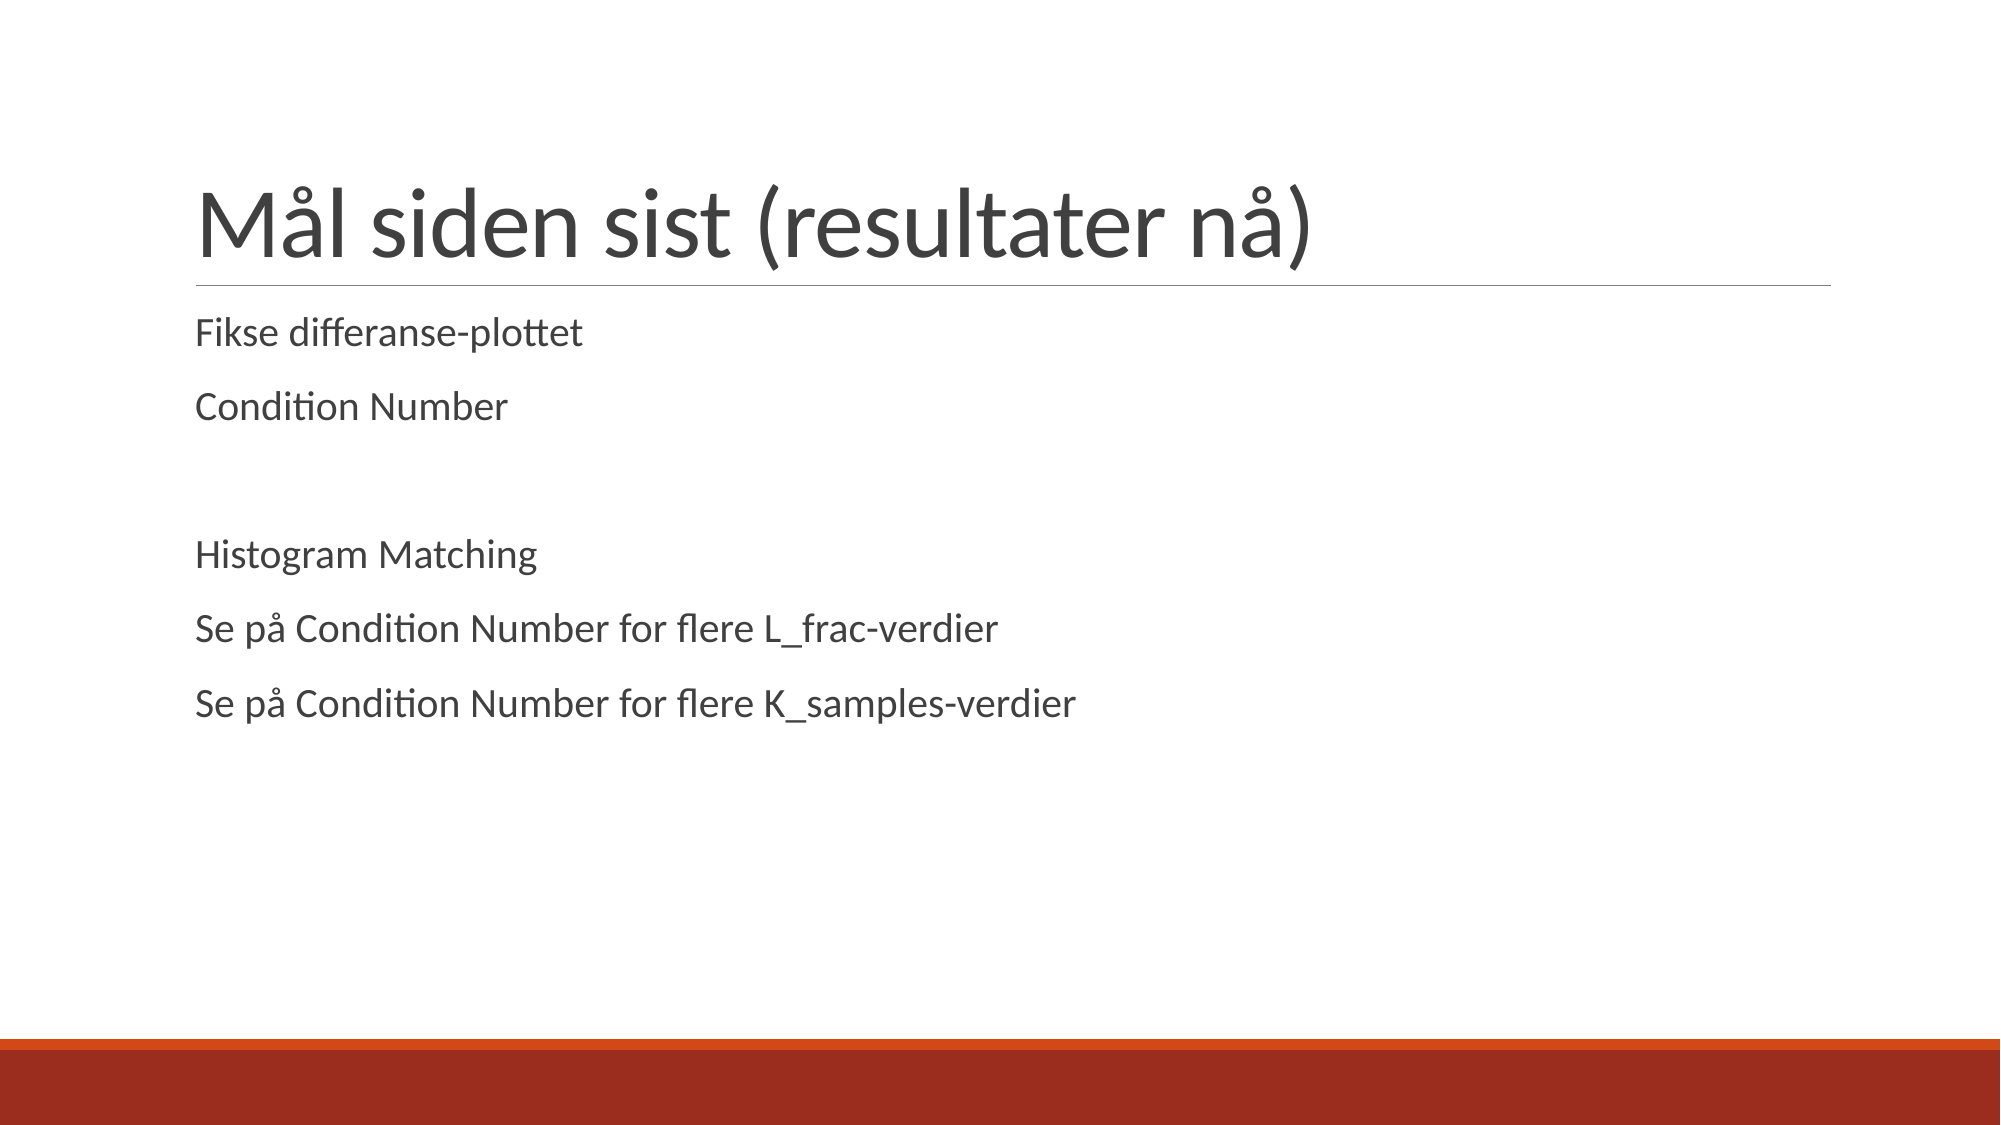

# Mål siden sist (resultater nå)
Fikse differanse-plottet
Condition Number

Histogram Matching
Se på Condition Number for flere L_frac-verdier
Se på Condition Number for flere K_samples-verdier